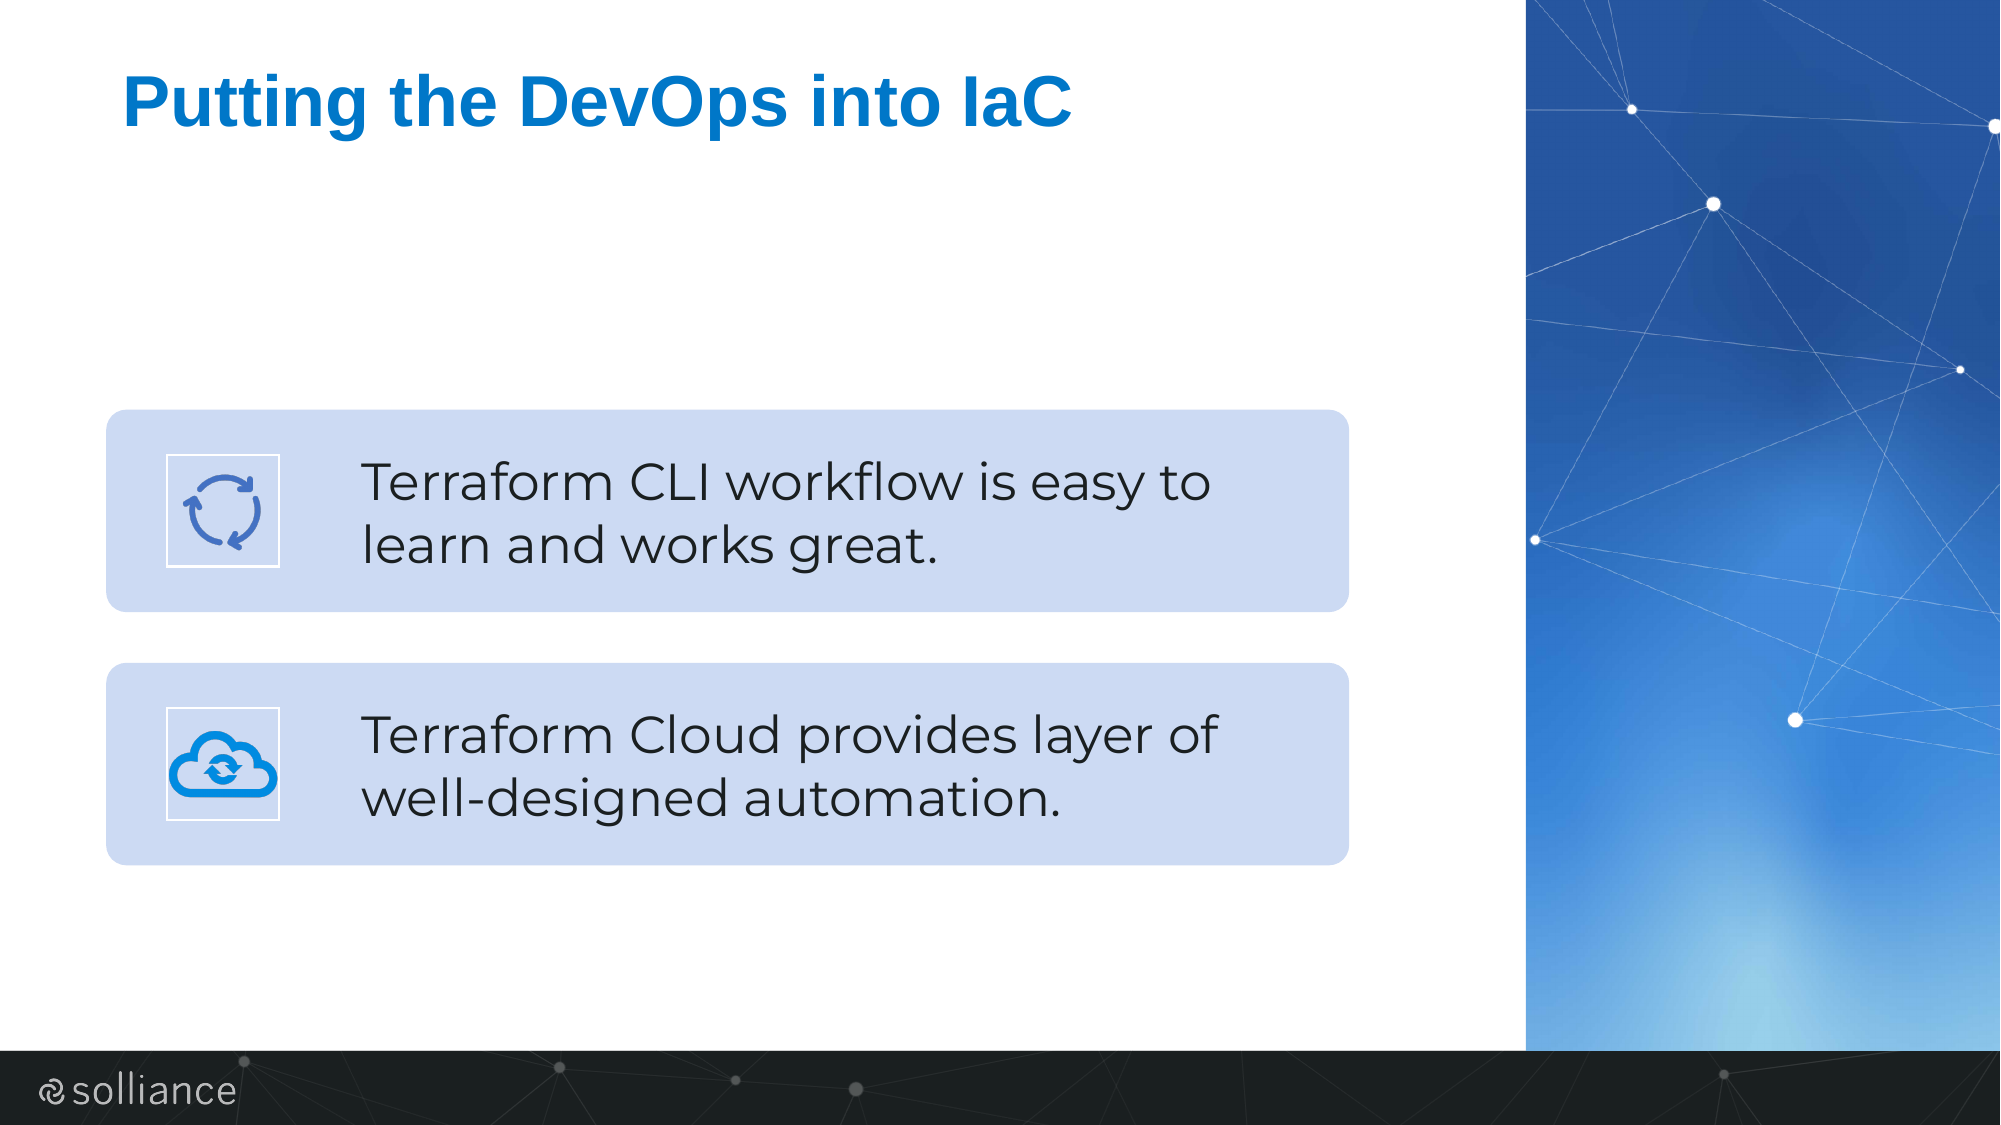

# Putting the DevOps into IaC

Terraform CLI workflow is easy to learn and works great.
Terraform Cloud provides layer of well-designed automation.